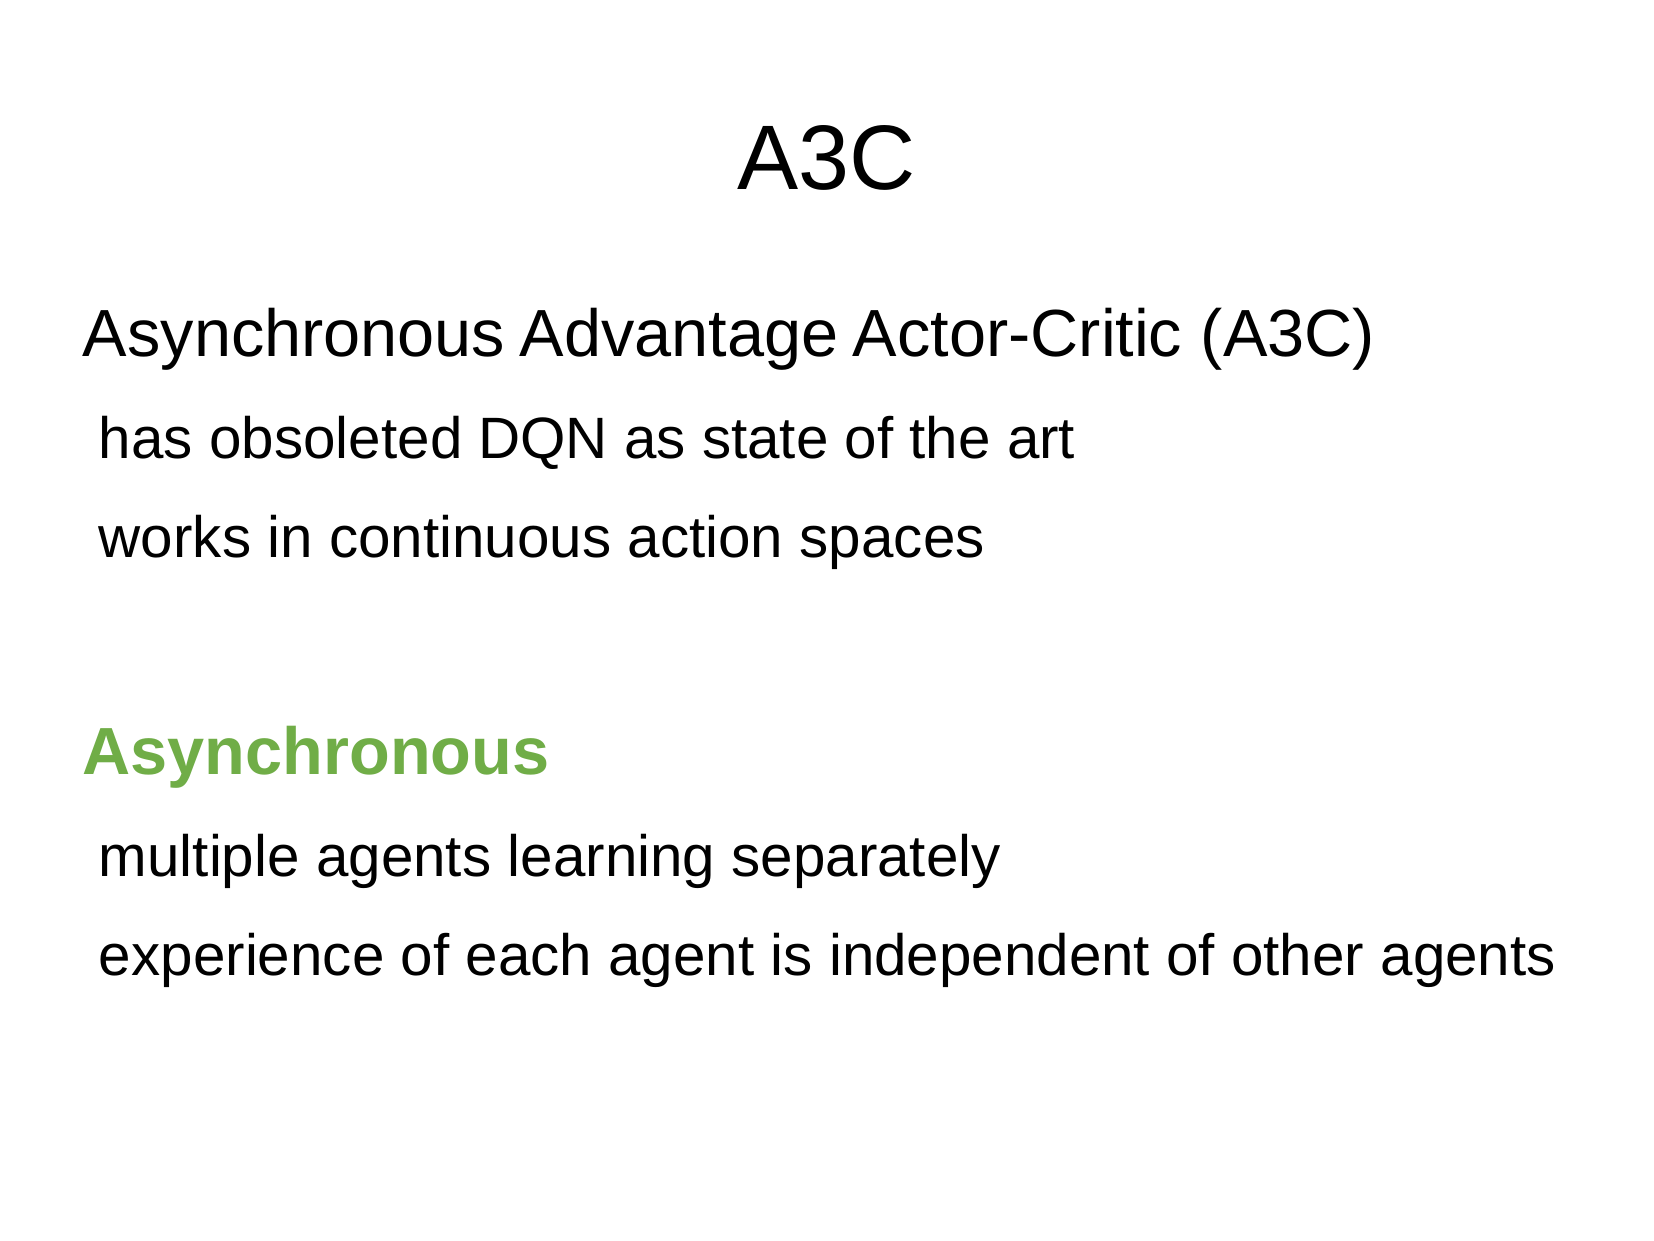

A3C
Asynchronous Advantage Actor-Critic (A3C)
 has obsoleted DQN as state of the art
 works in continuous action spaces

Asynchronous
 multiple agents learning separately
 experience of each agent is independent of other agents